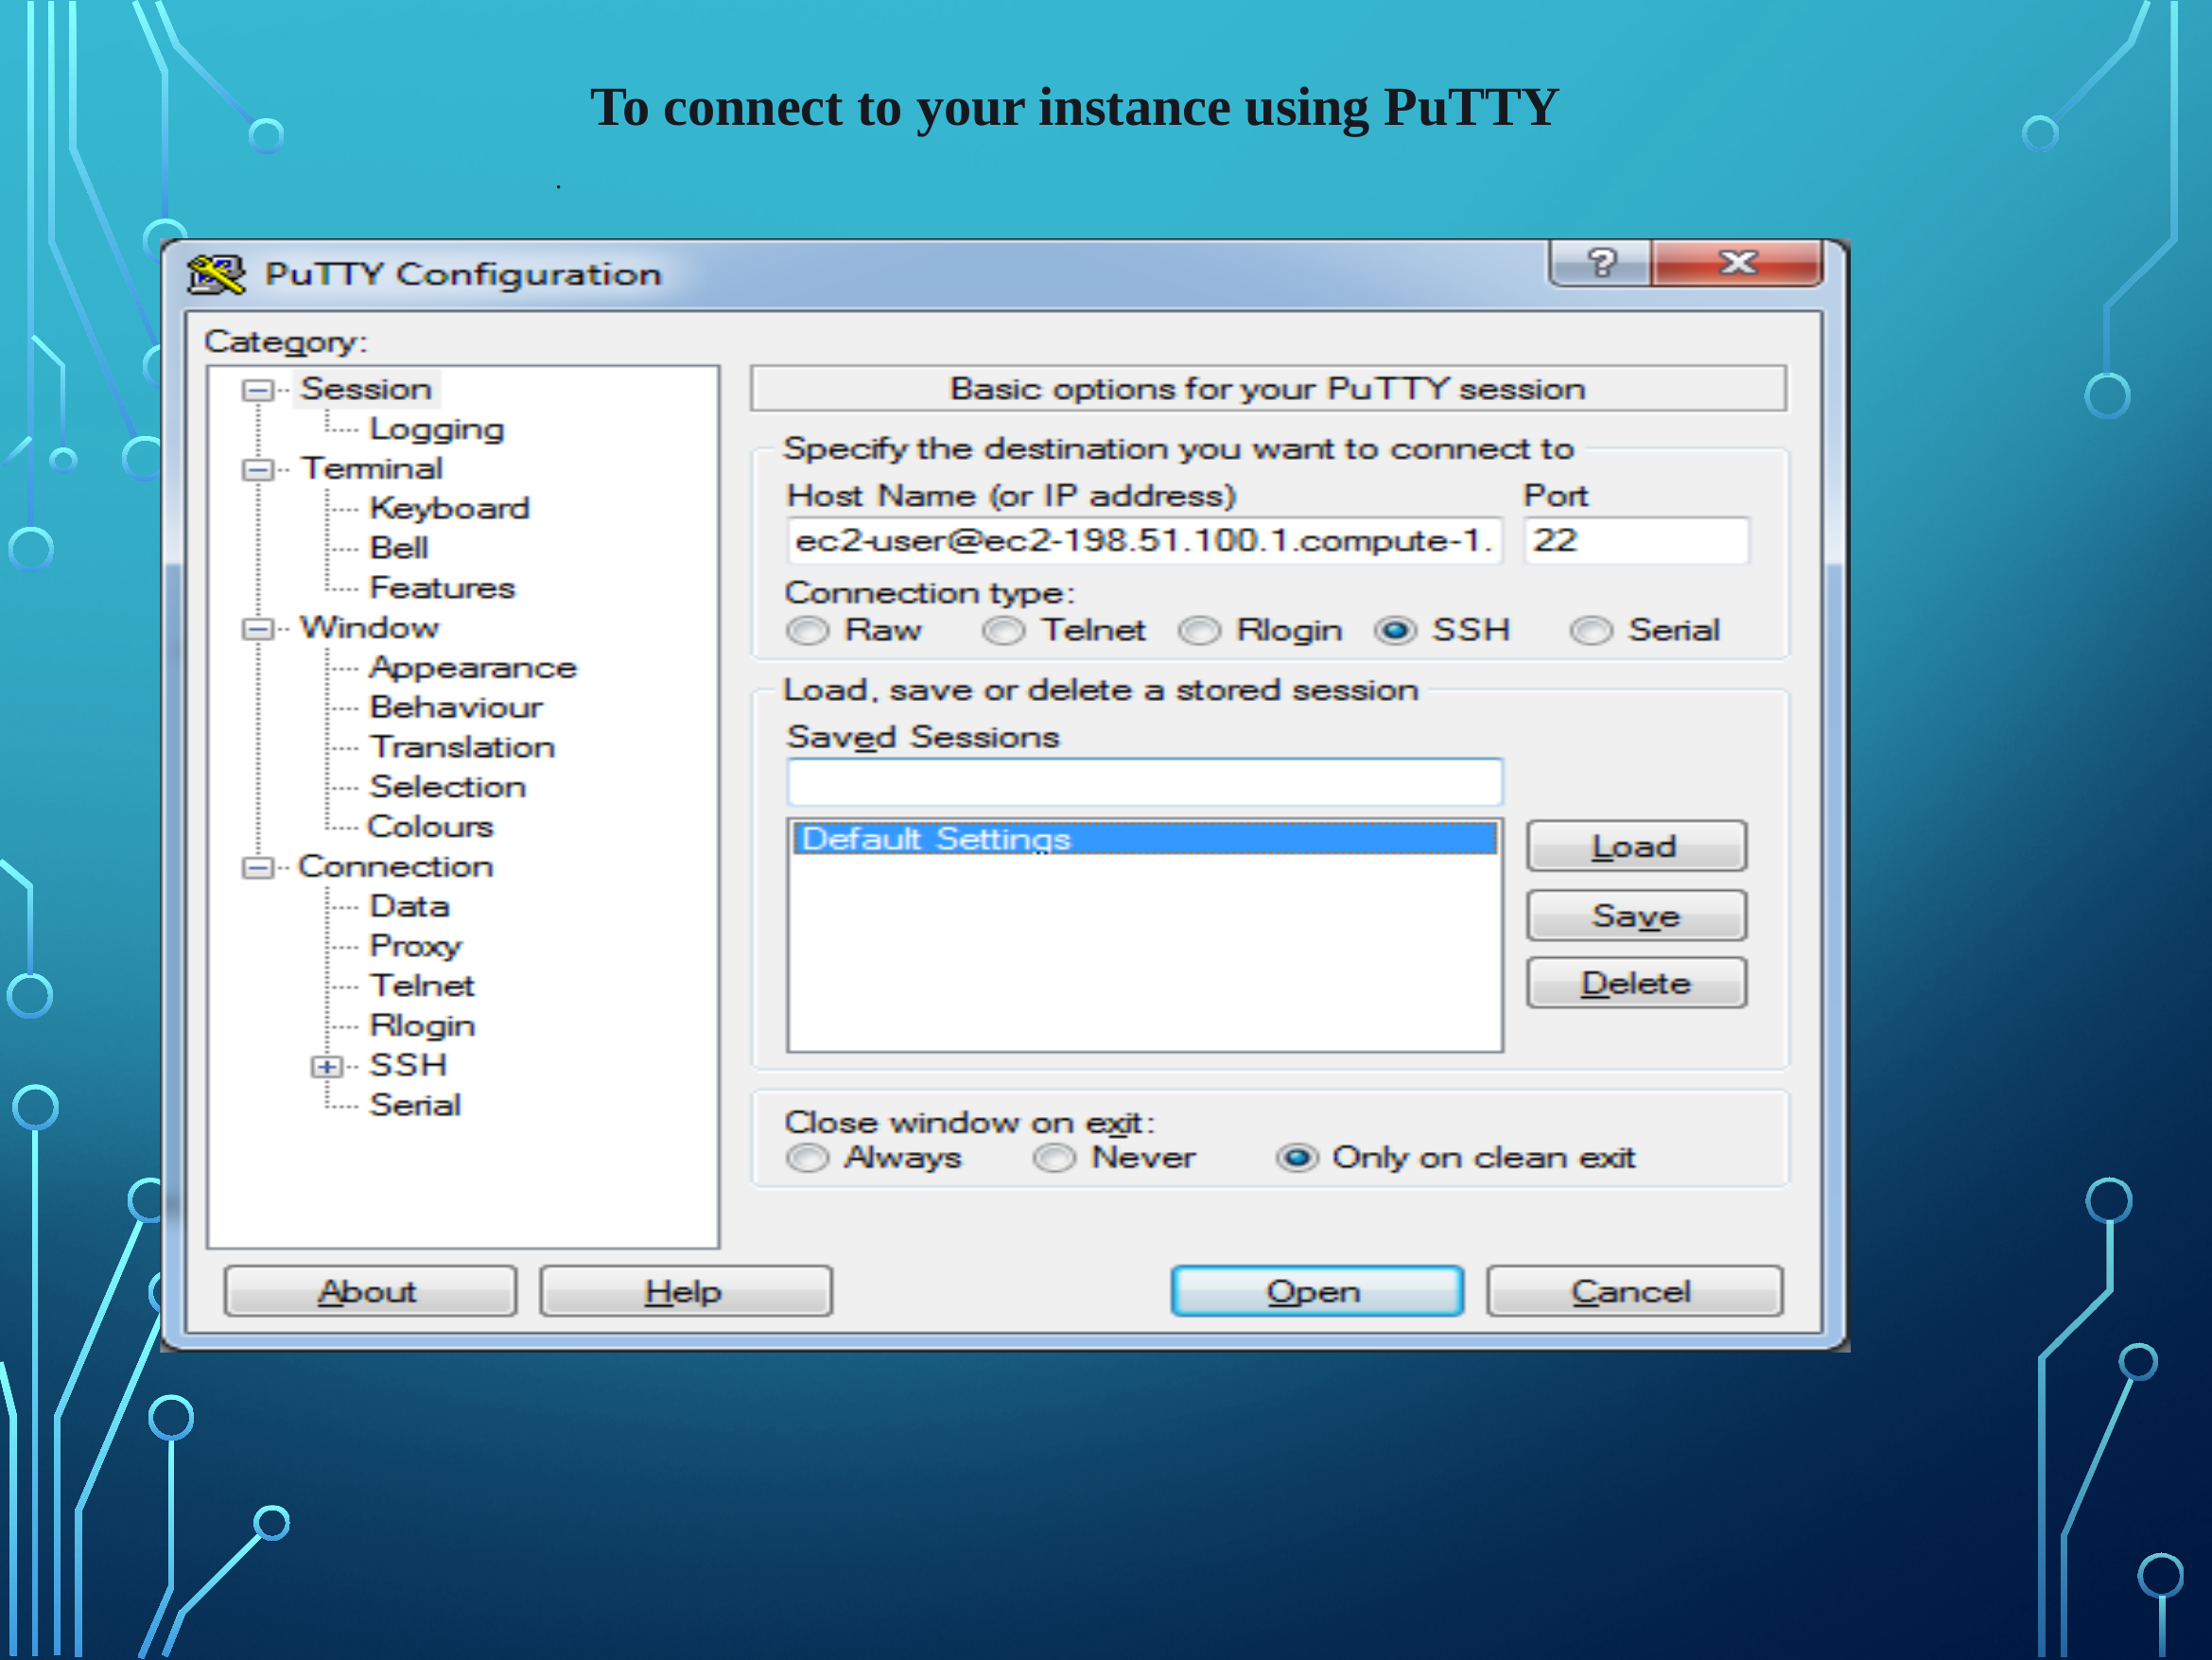

To connect to your instance using PuTTY
.